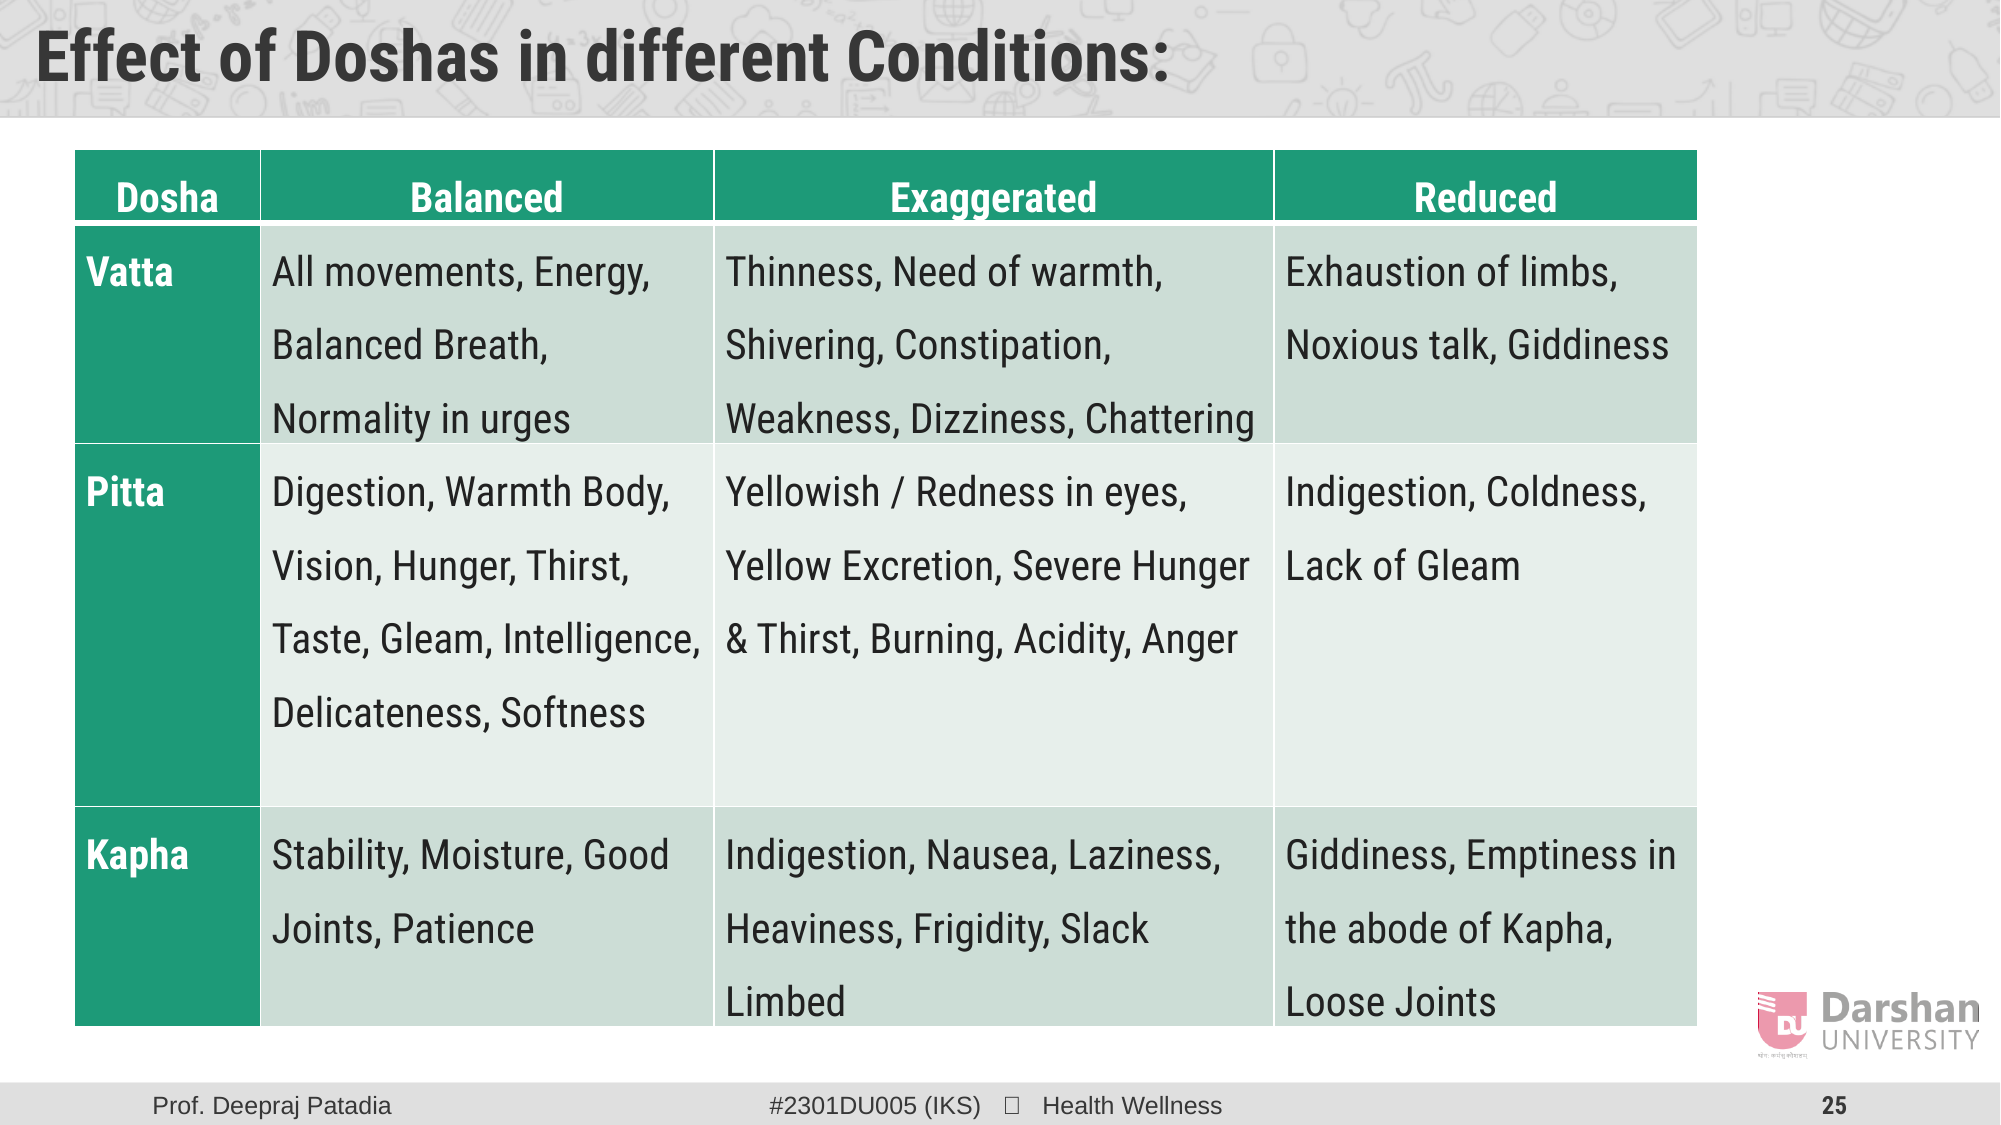

# Effect of Doshas in different Conditions:
| Dosha | Balanced | Exaggerated | Reduced |
| --- | --- | --- | --- |
| Vatta | All movements, Energy, Balanced Breath, Normality in urges | Thinness, Need of warmth, Shivering, Constipation, Weakness, Dizziness, Chattering | Exhaustion of limbs, Noxious talk, Giddiness |
| Pitta | Digestion, Warmth Body, Vision, Hunger, Thirst, Taste, Gleam, Intelligence, Delicateness, Softness | Yellowish / Redness in eyes, Yellow Excretion, Severe Hunger & Thirst, Burning, Acidity, Anger | Indigestion, Coldness, Lack of Gleam |
| Kapha | Stability, Moisture, Good Joints, Patience | Indigestion, Nausea, Laziness, Heaviness, Frigidity, Slack Limbed | Giddiness, Emptiness in the abode of Kapha, Loose Joints |